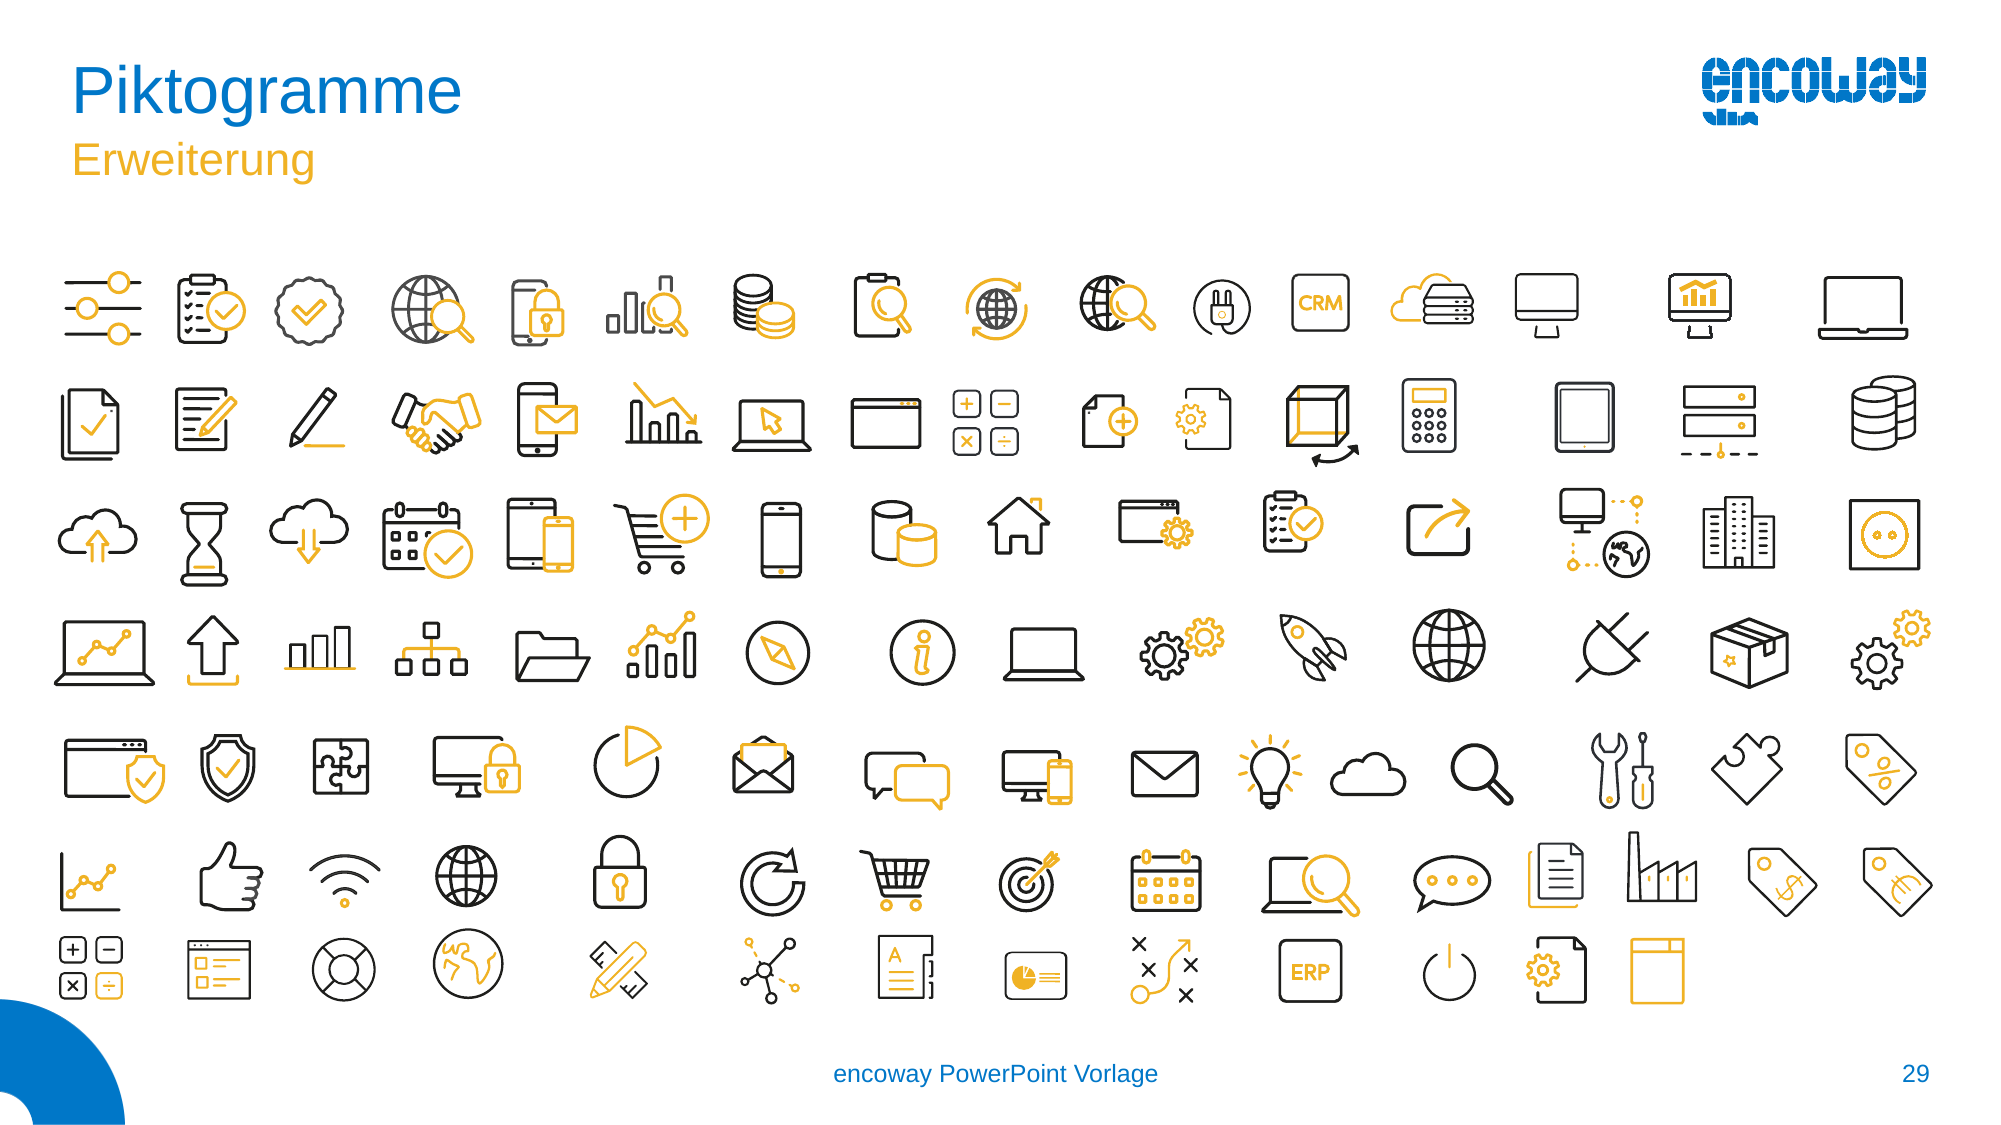

# Piktogramme
Erweiterung

encoway PowerPoint Vorlage
29